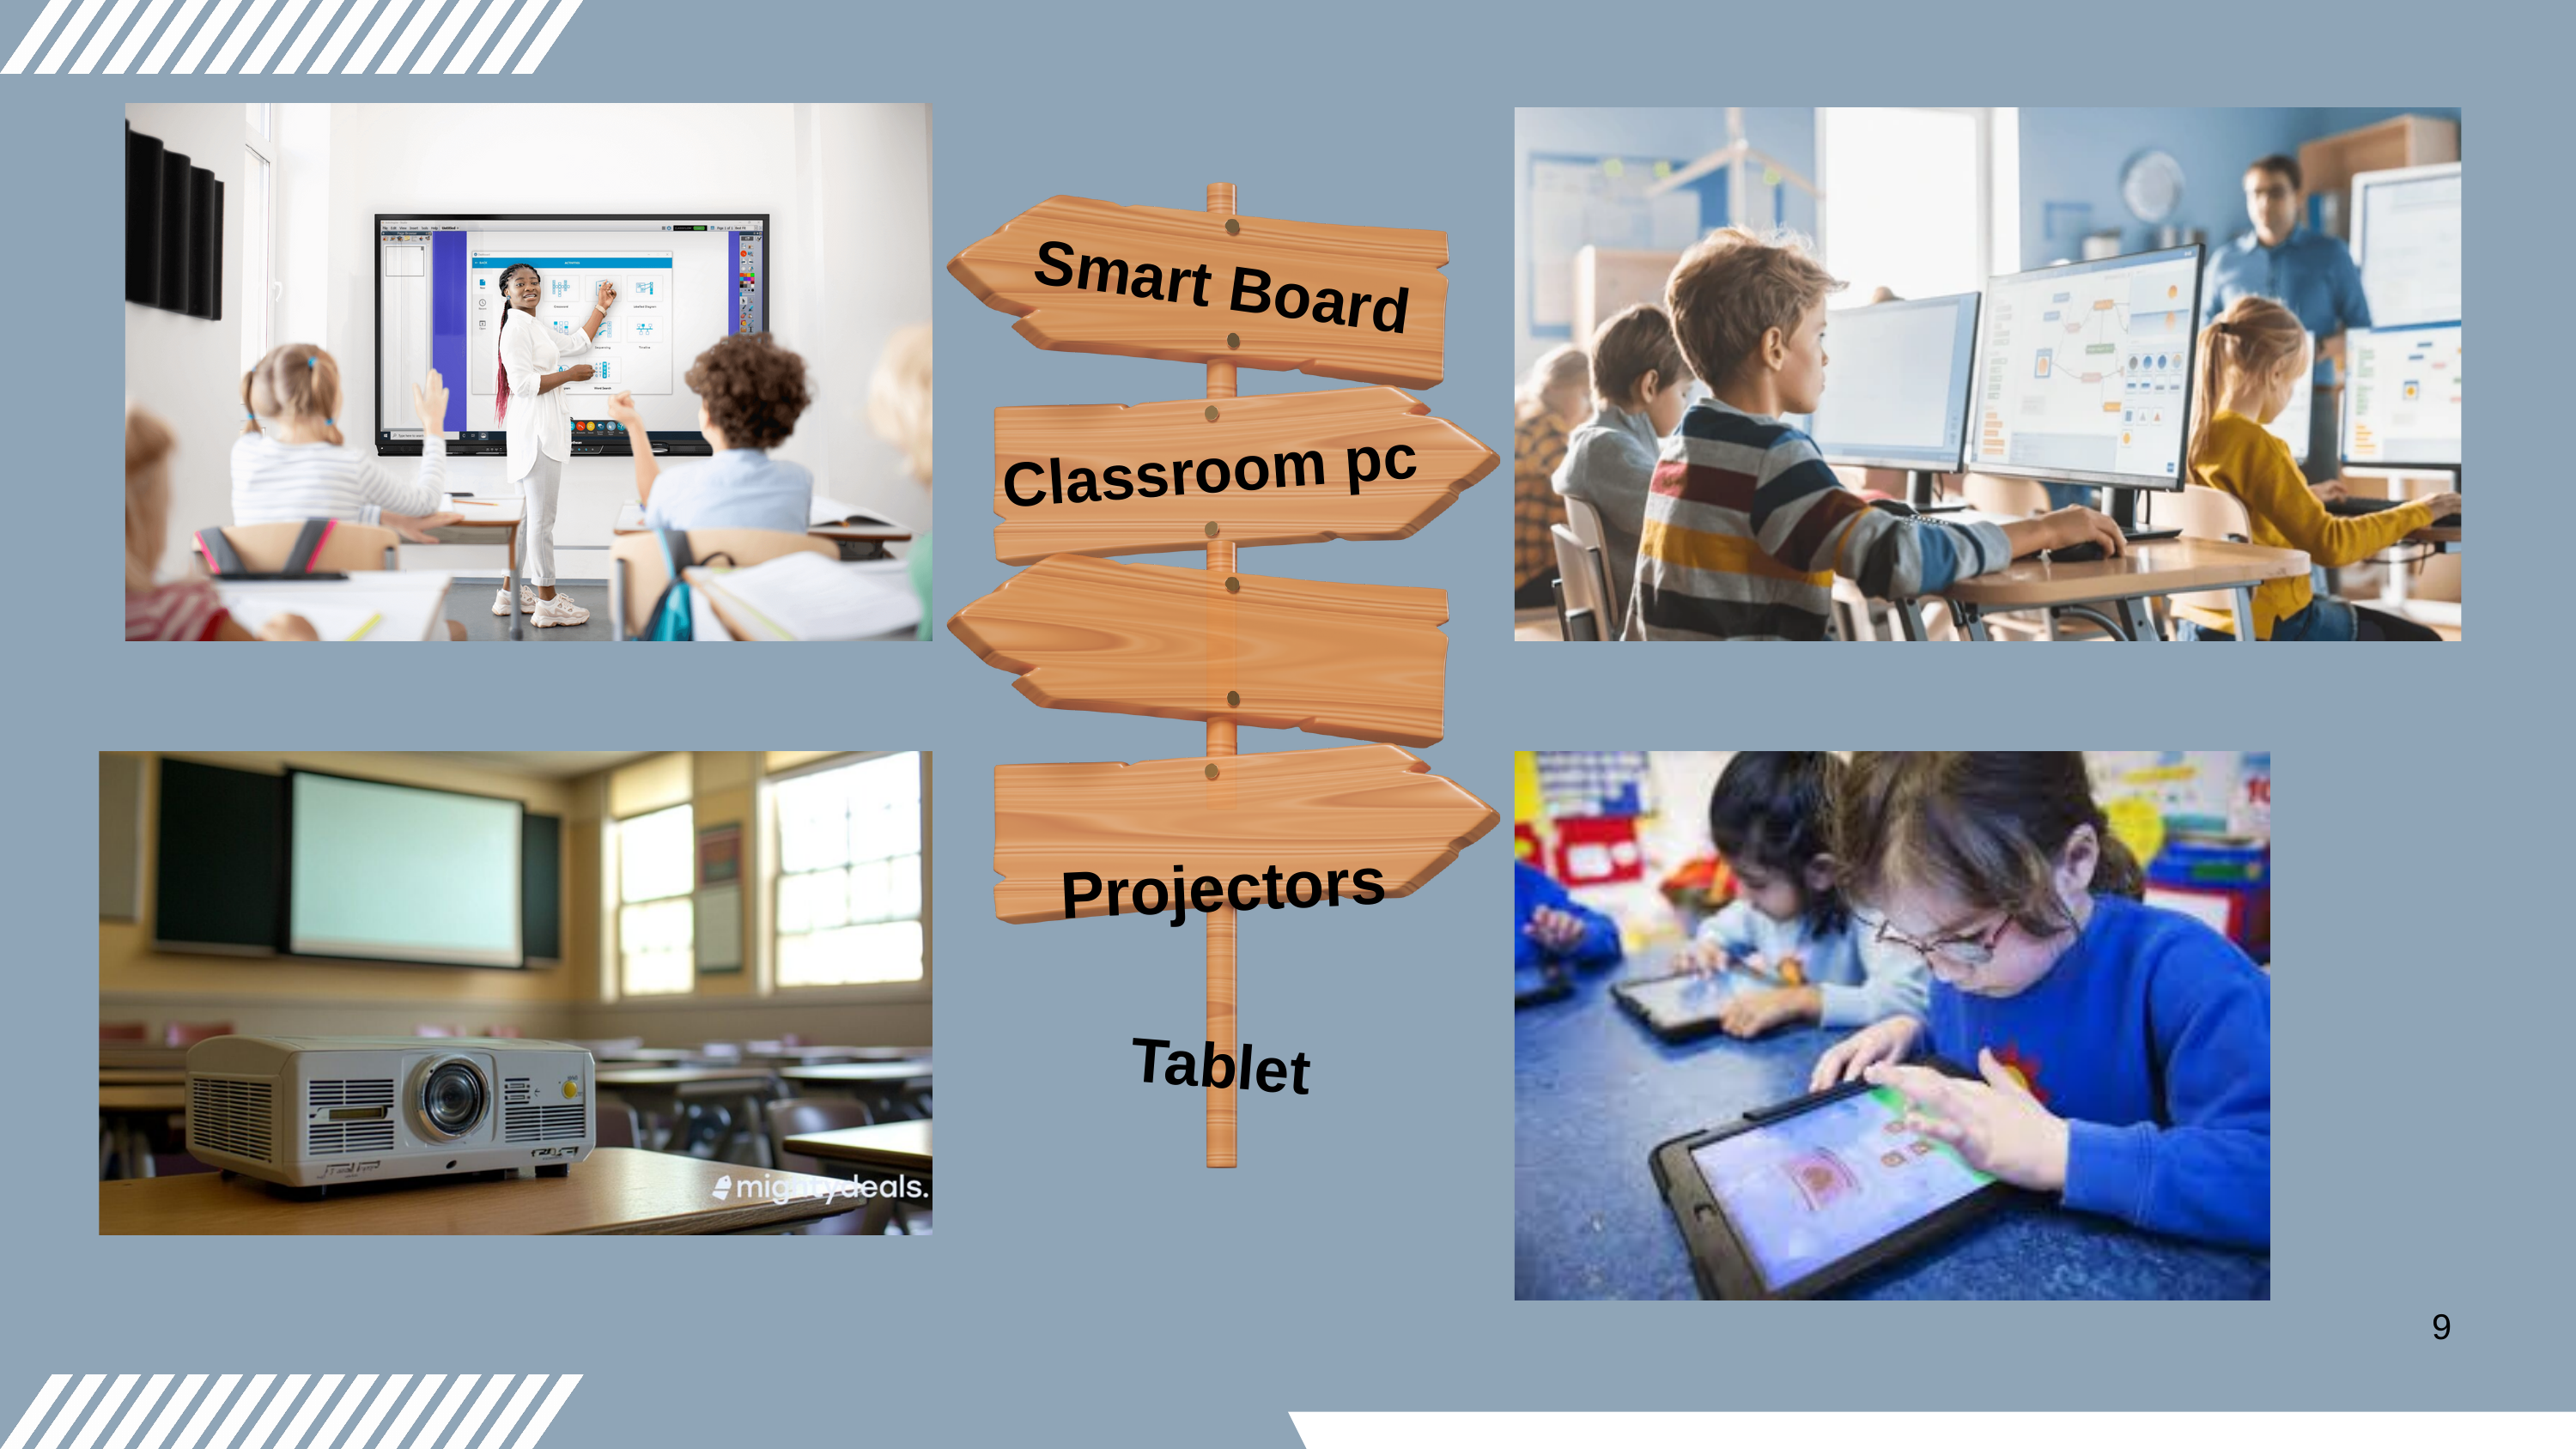

Smart Board
Classroom pc

Projectors
Tablet
9